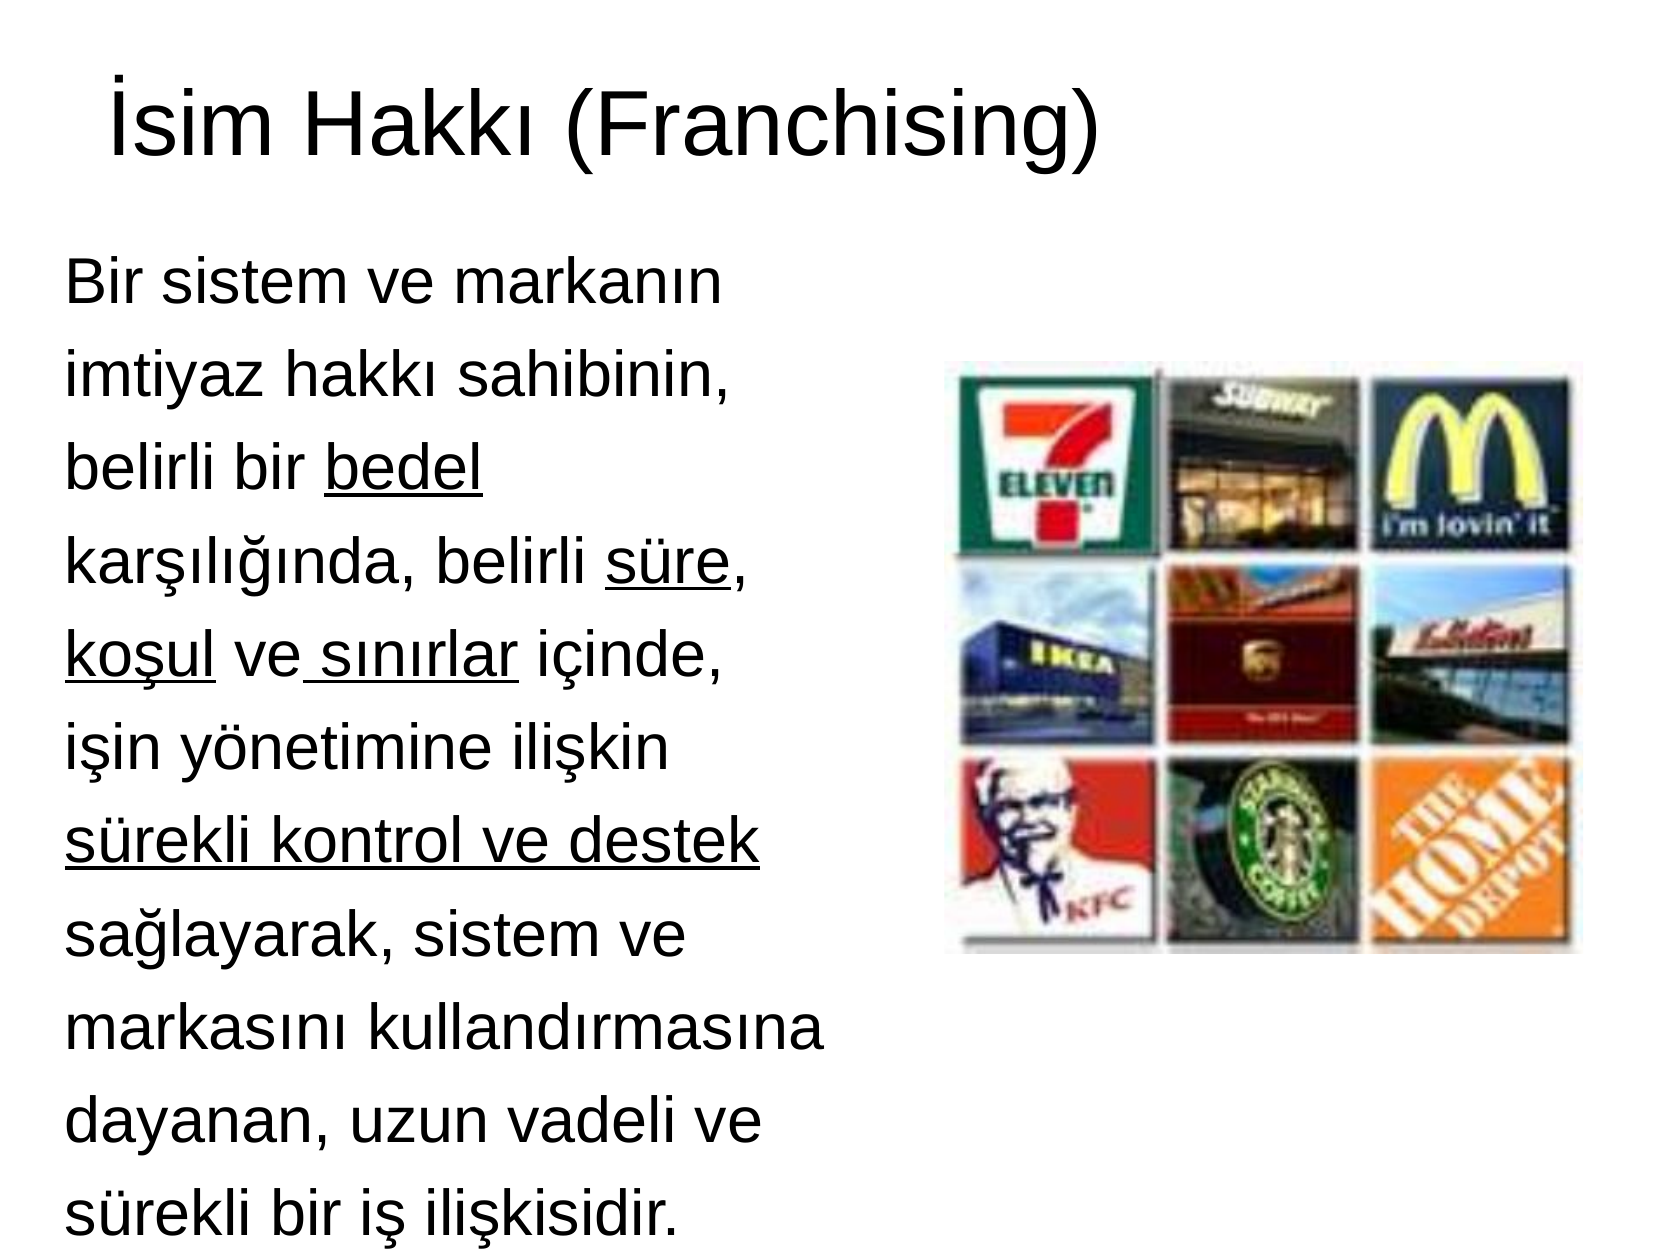

# İsim Hakkı (Franchising)
Bir sistem ve markanın imtiyaz hakkı sahibinin, belirli bir bedel karşılığında, belirli süre, koşul ve sınırlar içinde, işin yönetimine ilişkin sürekli kontrol ve destek sağlayarak, sistem ve markasını kullandırmasına dayanan, uzun vadeli ve sürekli bir iş ilişkisidir.